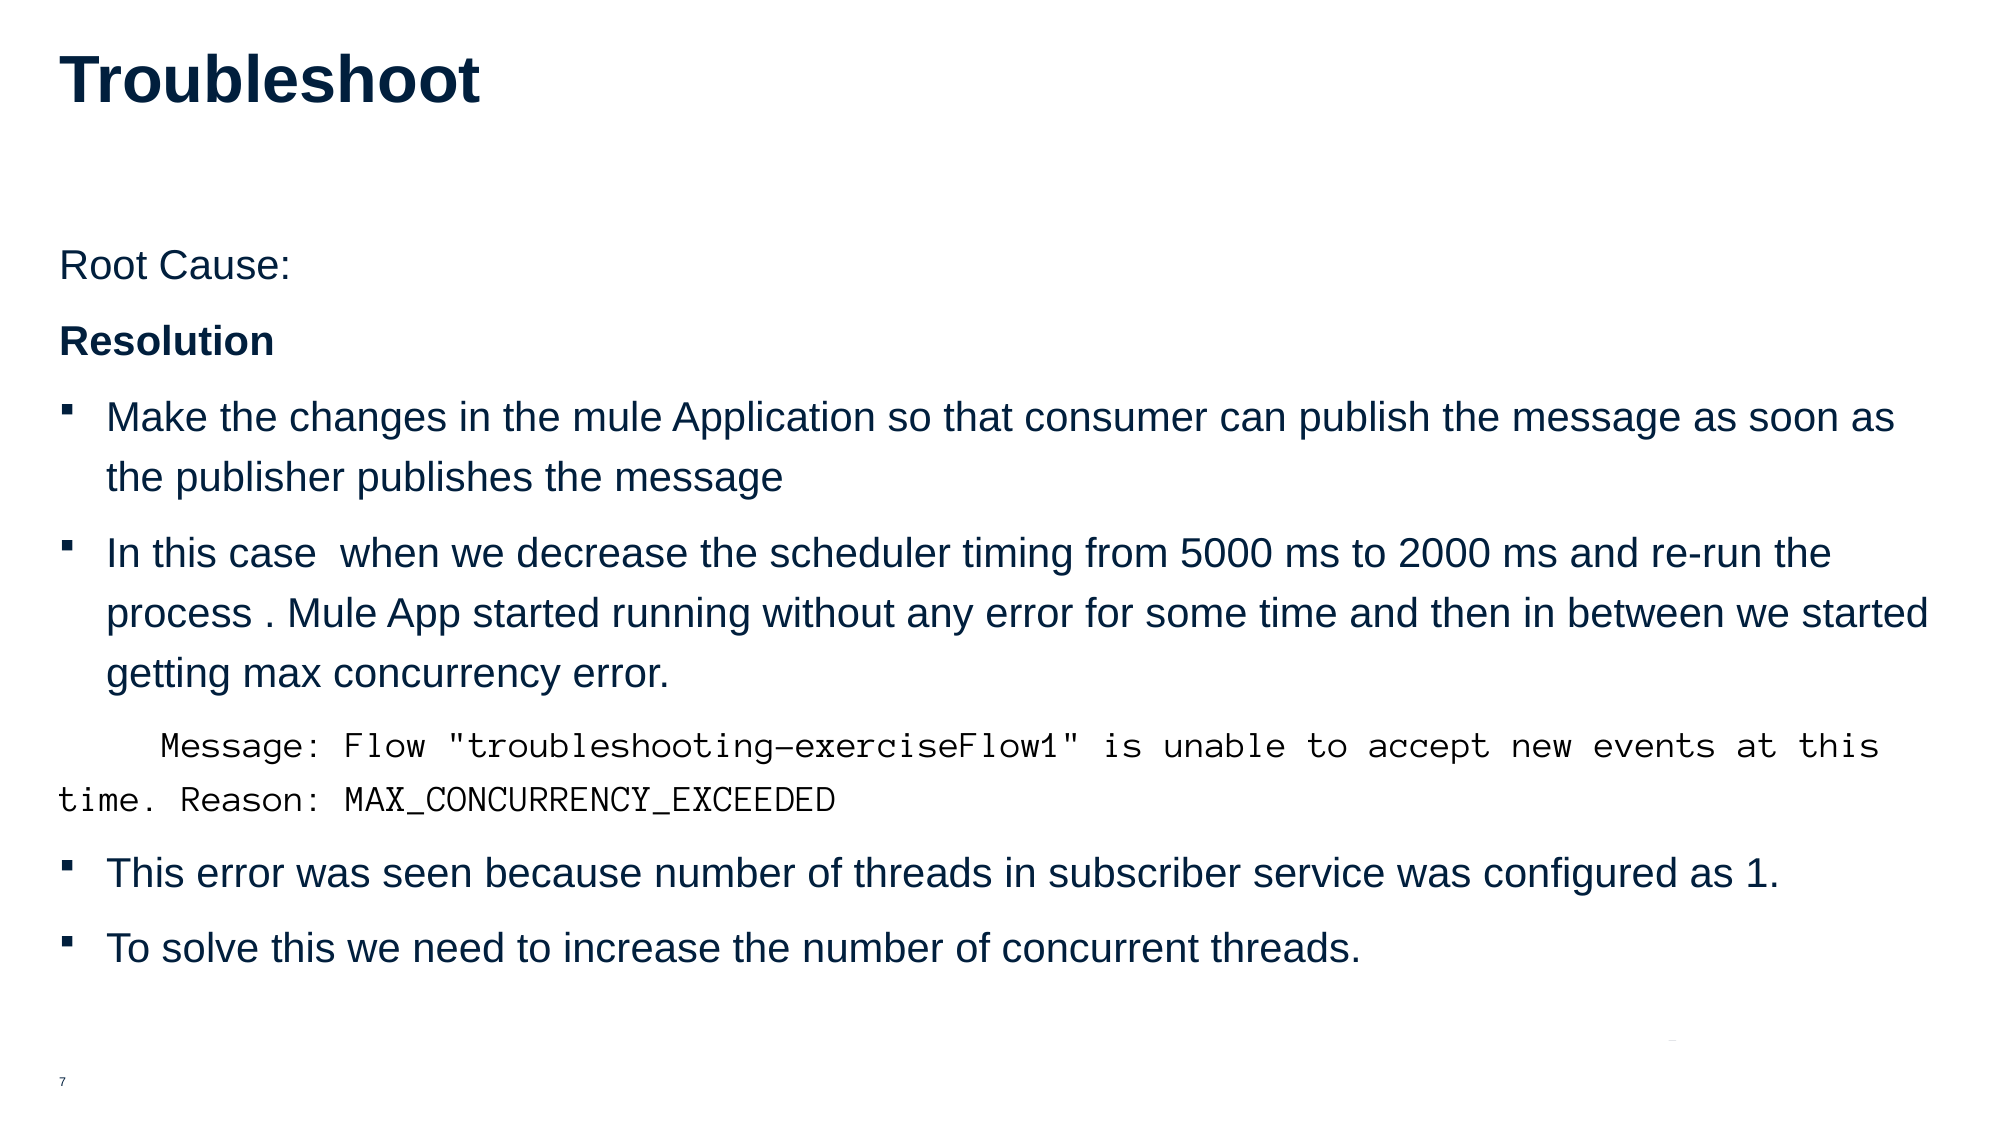

# Troubleshoot
Root Cause:
Resolution
Make the changes in the mule Application so that consumer can publish the message as soon as the publisher publishes the message
In this case  when we decrease the scheduler timing from 5000 ms to 2000 ms and re-run the process . Mule App started running without any error for some time and then in between we started getting max concurrency error.
     Message: Flow "troubleshooting-exerciseFlow1" is unable to accept new events at this   time. Reason: MAX_CONCURRENCY_EXCEEDED
This error was seen because number of threads in subscriber service was configured as 1.
To solve this we need to increase the number of concurrent threads.

7